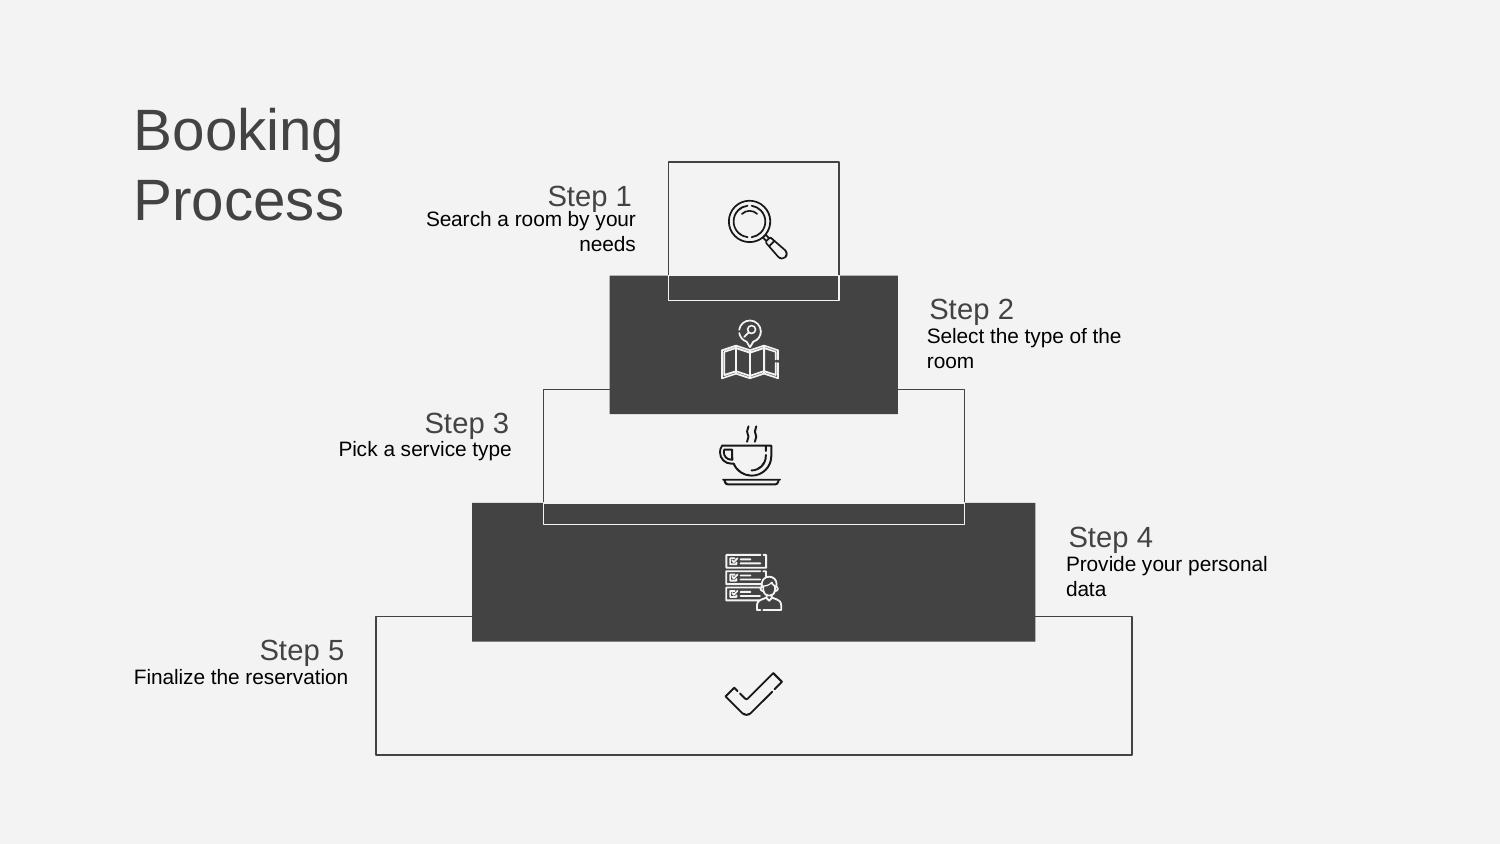

# Booking Process
Step 1

Search a room by your needs

Step 2

Select the type of the room
Step 3

Pick a service type
Step 4

Provide your personal data

Step 5

Finalize the reservation